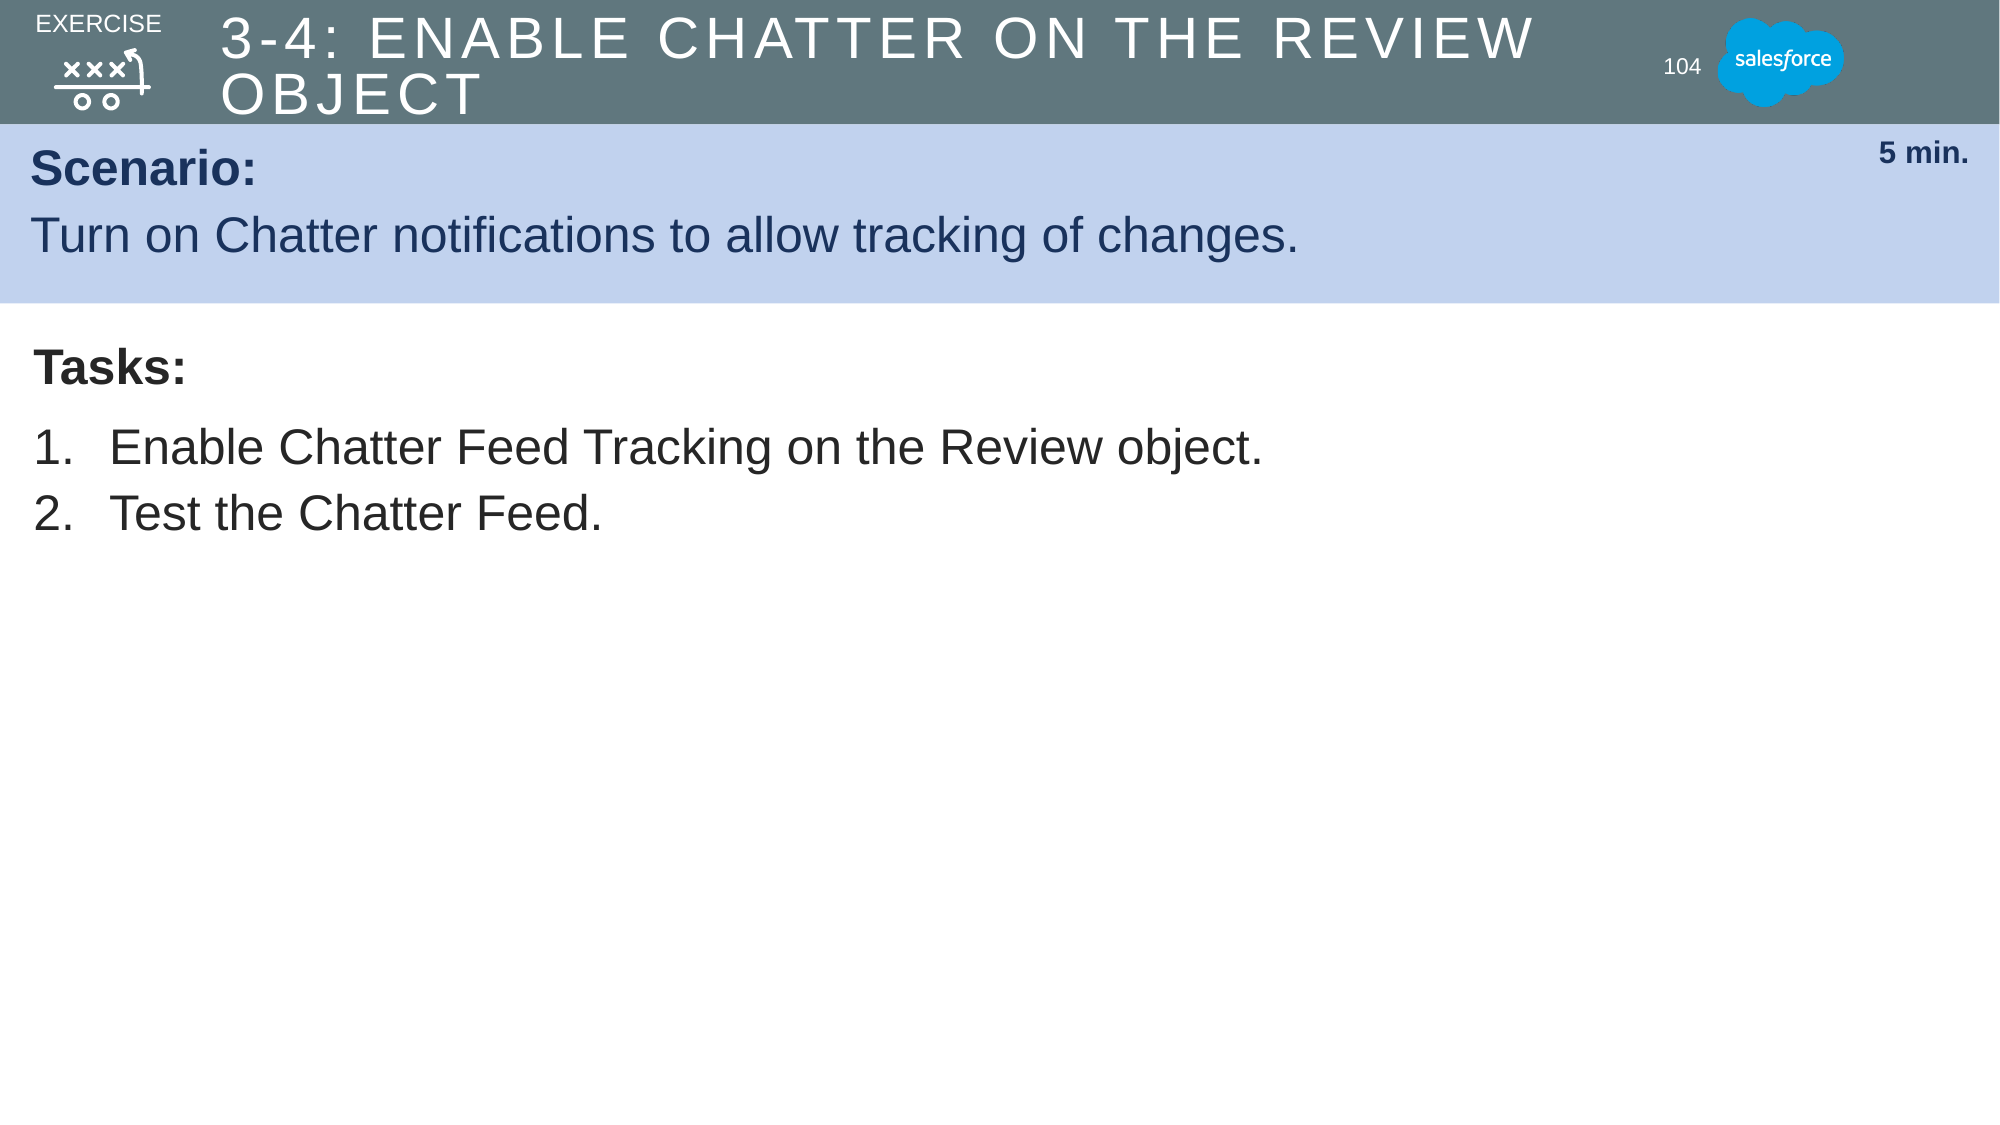

EXERCISE

# 3-4: Enable Chatter on the review object
104
Scenario:
Turn on Chatter notifications to allow tracking of changes.
5 min.
Tasks:
Enable Chatter Feed Tracking on the Review object.
Test the Chatter Feed.